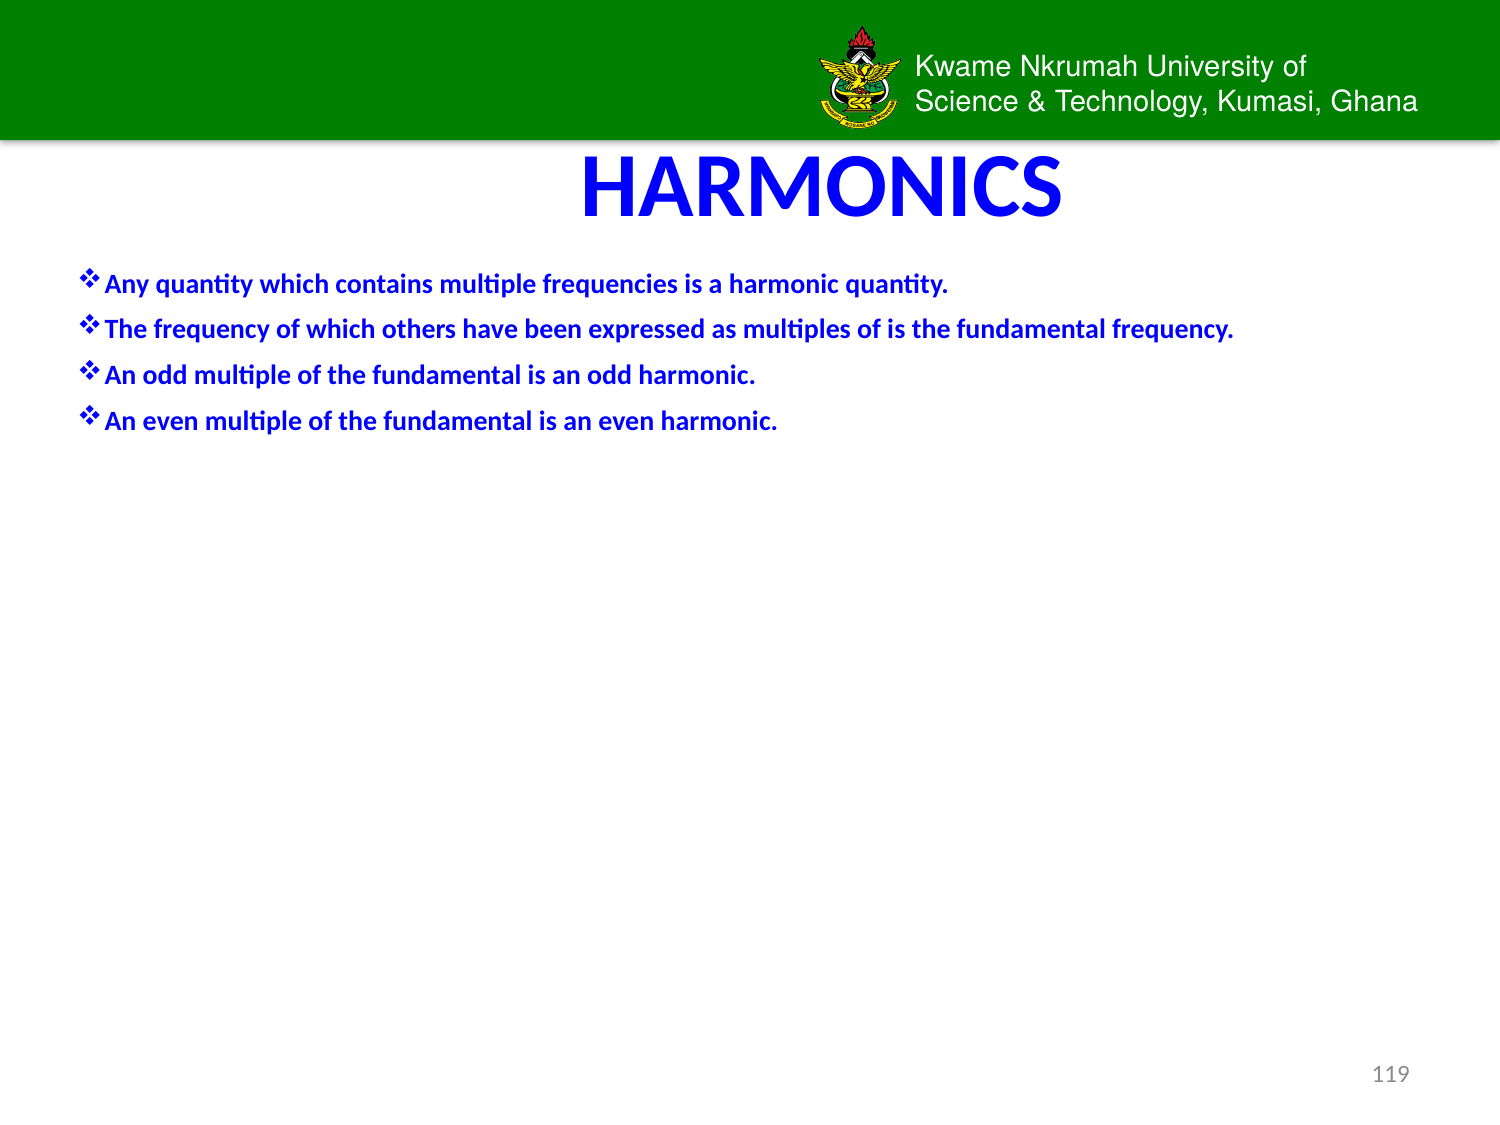

# HARMONICS

Any quantity which contains multiple frequencies is a harmonic quantity.
The frequency of which others have been expressed as multiples of is the fundamental frequency.
An odd multiple of the fundamental is an odd harmonic.
An even multiple of the fundamental is an even harmonic.

119